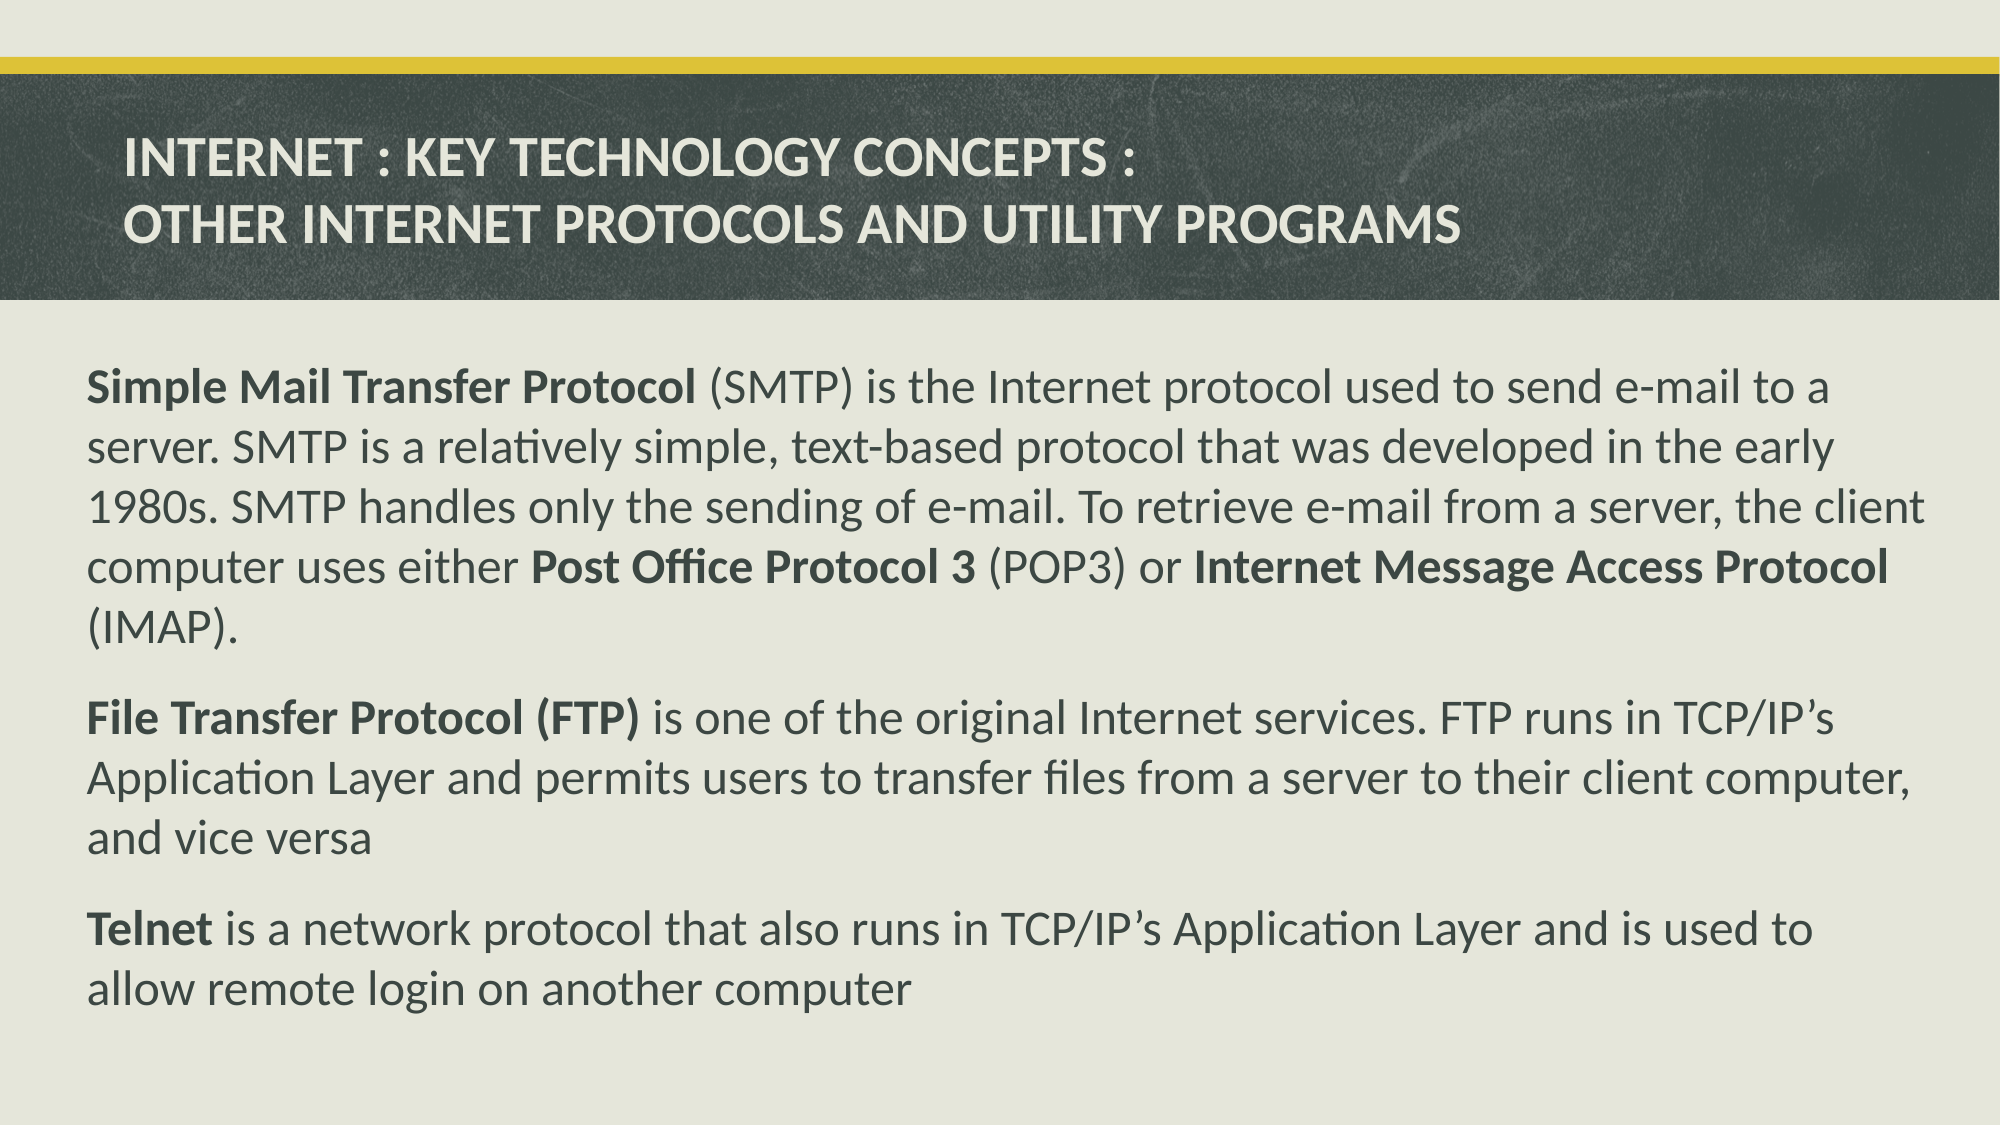

# INTERNET : KEY TECHNOLOGY CONCEPTS : OTHER INTERNET PROTOCOLS AND UTILITY PROGRAMS
Simple Mail Transfer Protocol (SMTP) is the Internet protocol used to send e-mail to a server. SMTP is a relatively simple, text-based protocol that was developed in the early 1980s. SMTP handles only the sending of e-mail. To retrieve e-mail from a server, the client computer uses either Post Office Protocol 3 (POP3) or Internet Message Access Protocol (IMAP).
File Transfer Protocol (FTP) is one of the original Internet services. FTP runs in TCP/IP’s Application Layer and permits users to transfer files from a server to their client computer, and vice versa
Telnet is a network protocol that also runs in TCP/IP’s Application Layer and is used to allow remote login on another computer